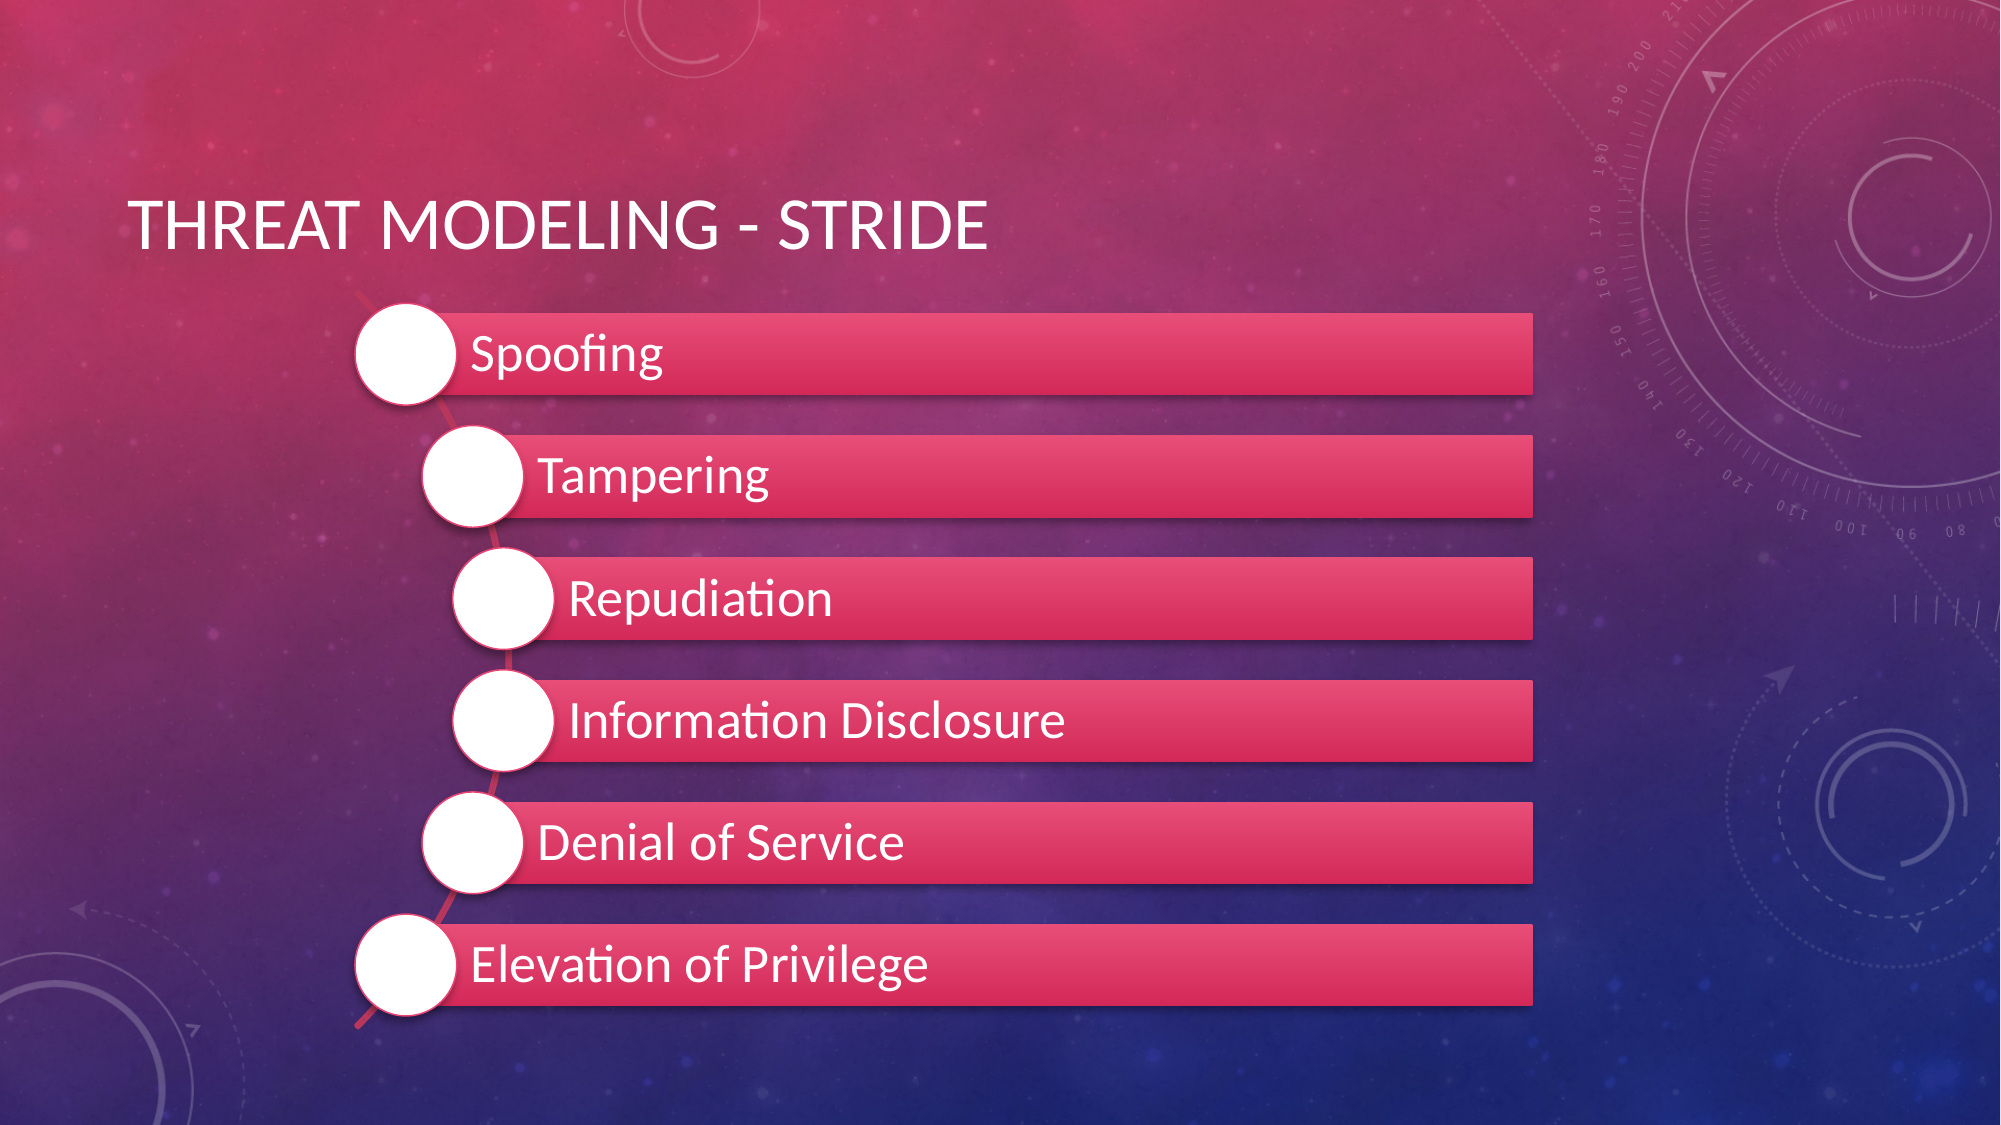

# Threat modeling - stride
Spoofing
Tampering
Repudiation
Information Disclosure
Denial of Service
Elevation of Privilege